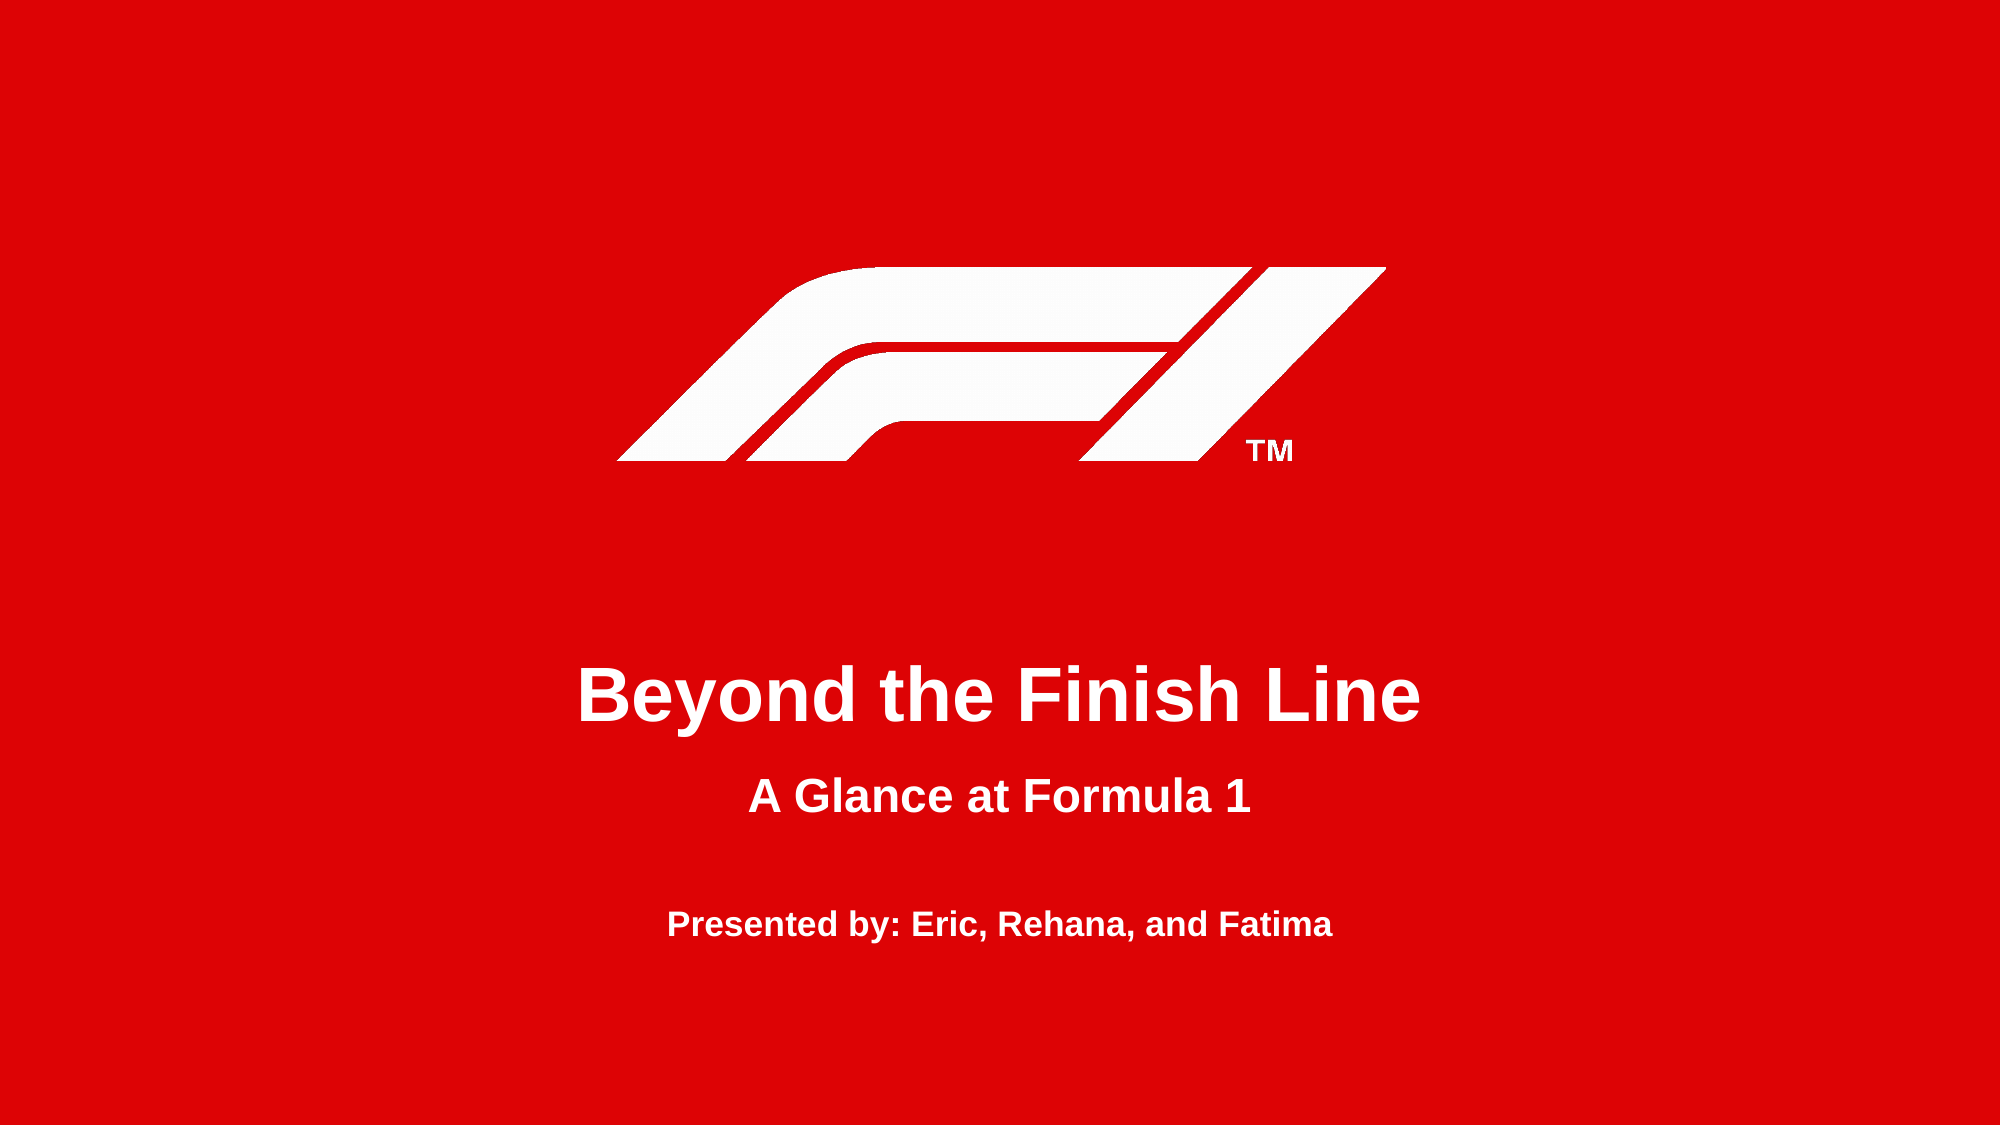

# Beyond the Finish Line
A Glance at Formula 1

Presented by: Eric, Rehana, and Fatima